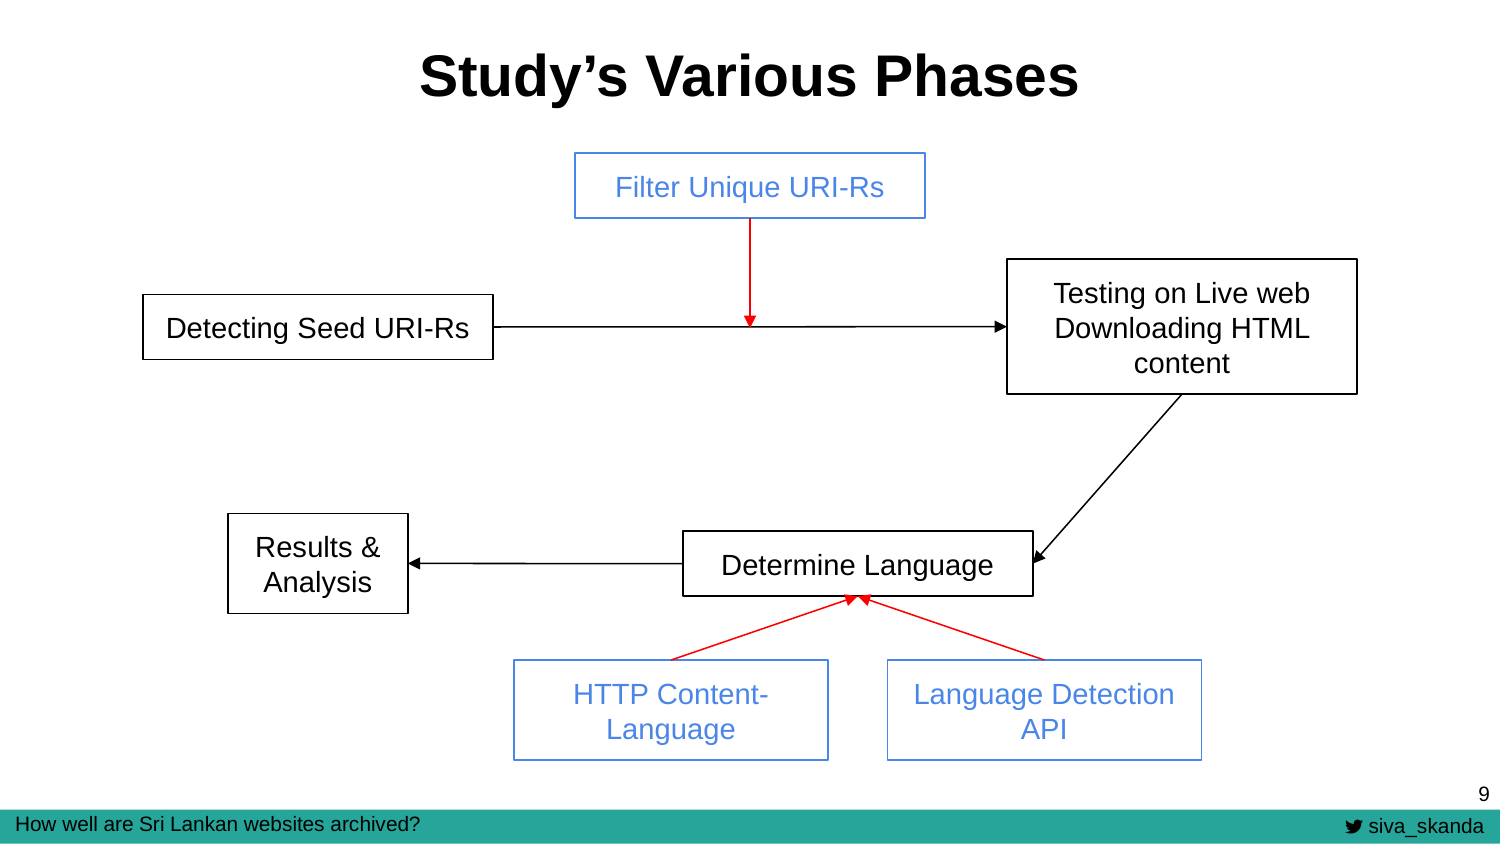

# Study’s Various Phases
Filter Unique URI-Rs
Testing on Live web
Downloading HTML content
Detecting Seed URI-Rs
Results & Analysis
Determine Language
HTTP Content-Language
Language Detection API
9